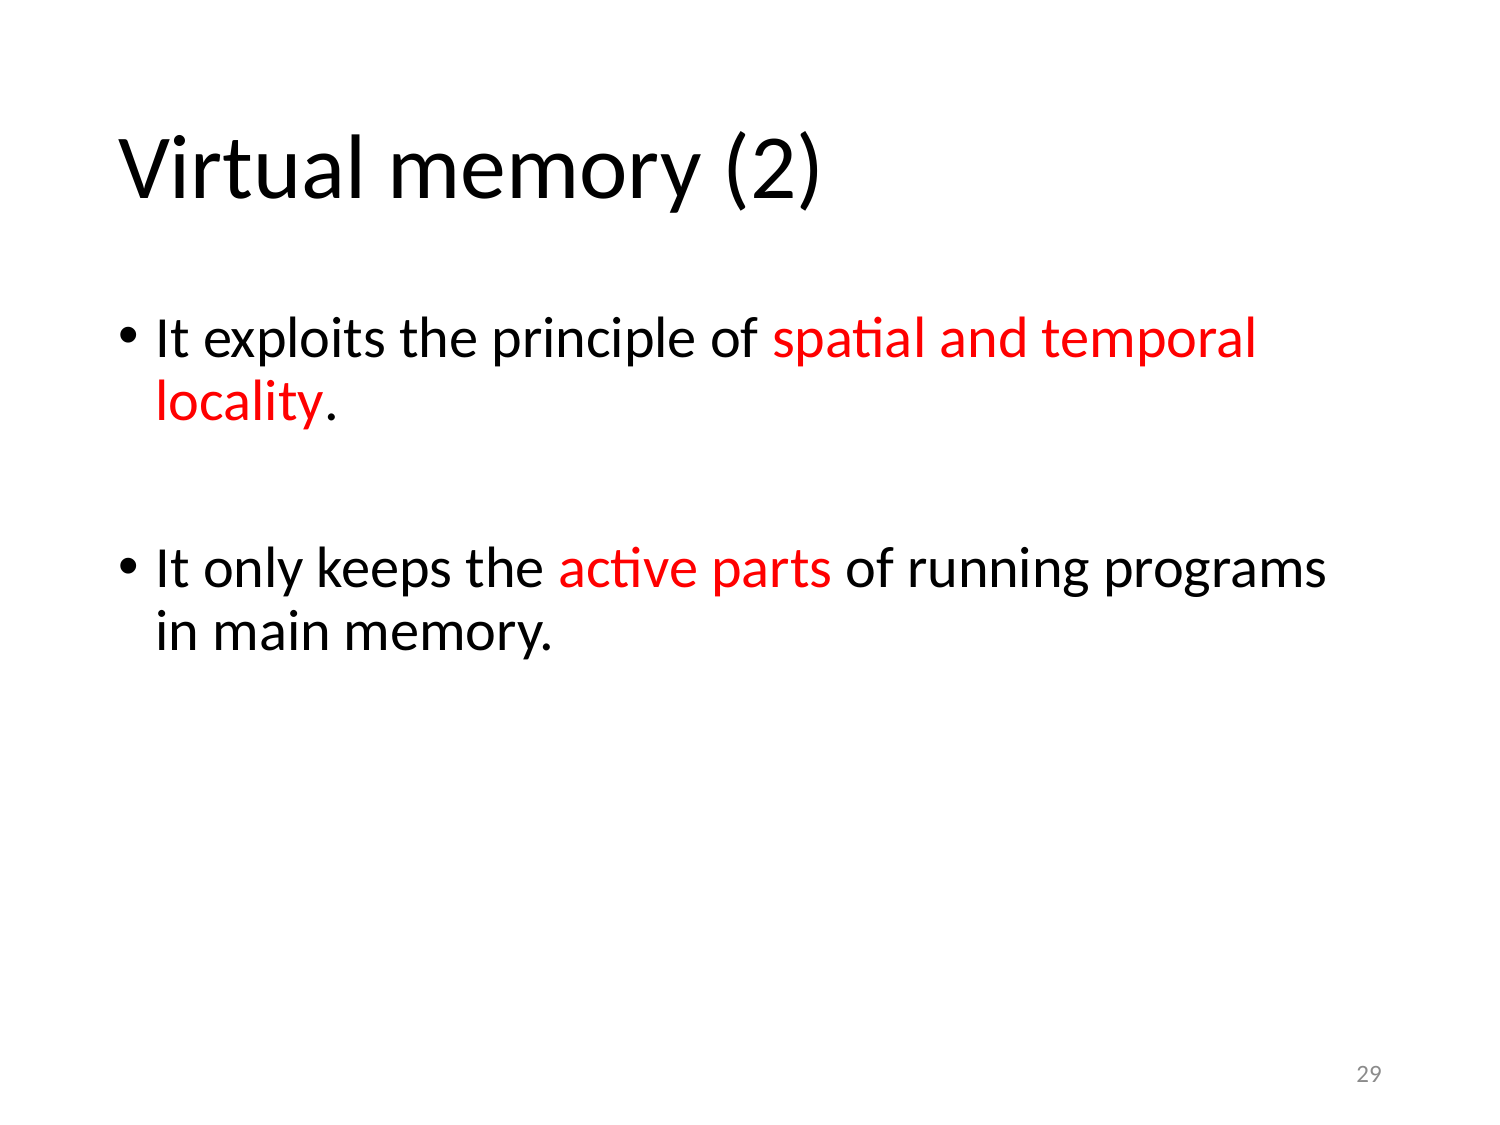

# Virtual memory (2)
It exploits the principle of spatial and temporal locality.

It only keeps the active parts of running programs in main memory.
29